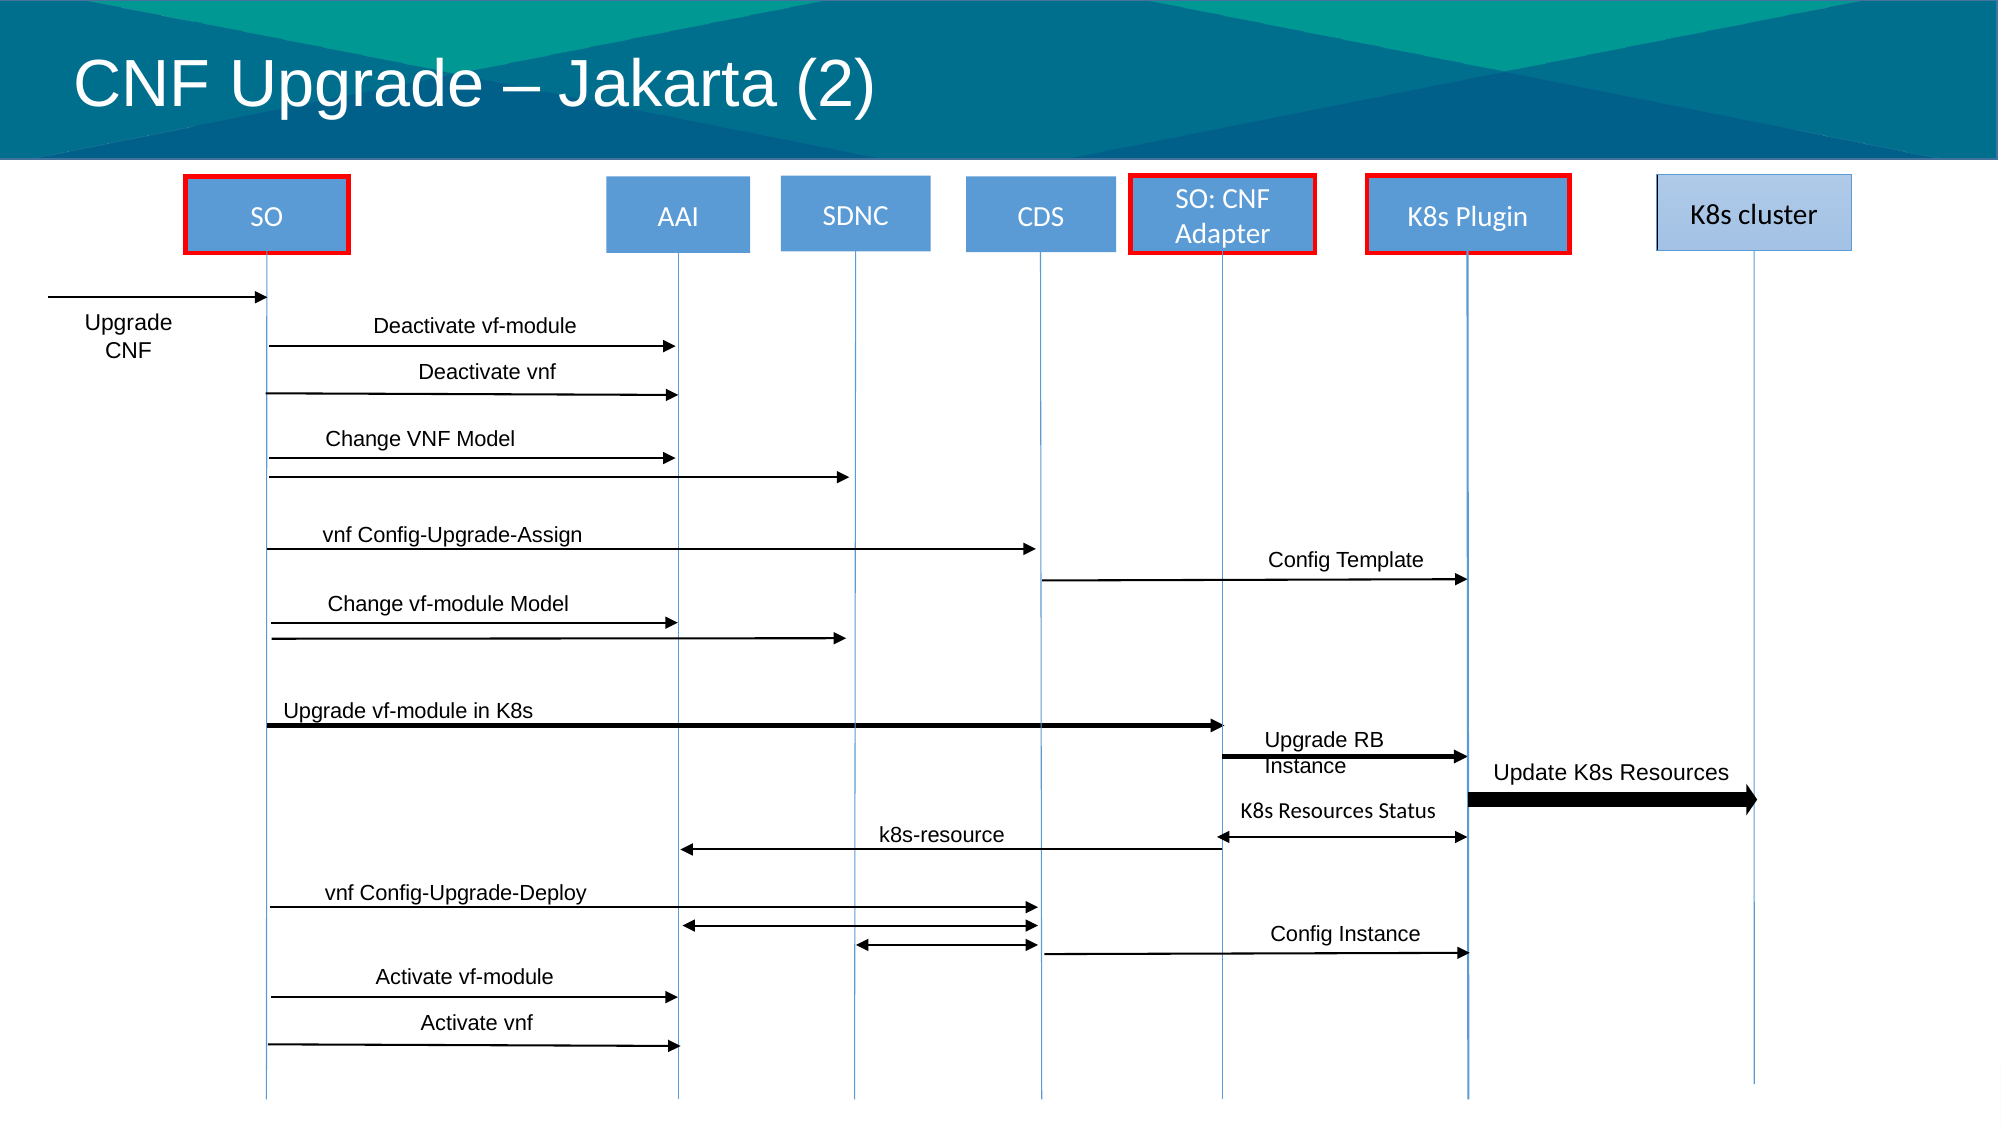

# CNF Upgrade – Jakarta (2)
K8s cluster
SDNC
SO: CNF Adapter
K8s Plugin
SO
AAI
CDS
Upgrade CNF
Deactivate vf-module
Deactivate vnf
Change VNF Model
vnf Config-Upgrade-Assign
Config Template
Change vf-module Model
Upgrade vf-module in K8s
Upgrade RB Instance
Update K8s Resources

K8s Resources Status
k8s-resource
vnf Config-Upgrade-Deploy
Config Instance

Activate vf-module
Activate vnf